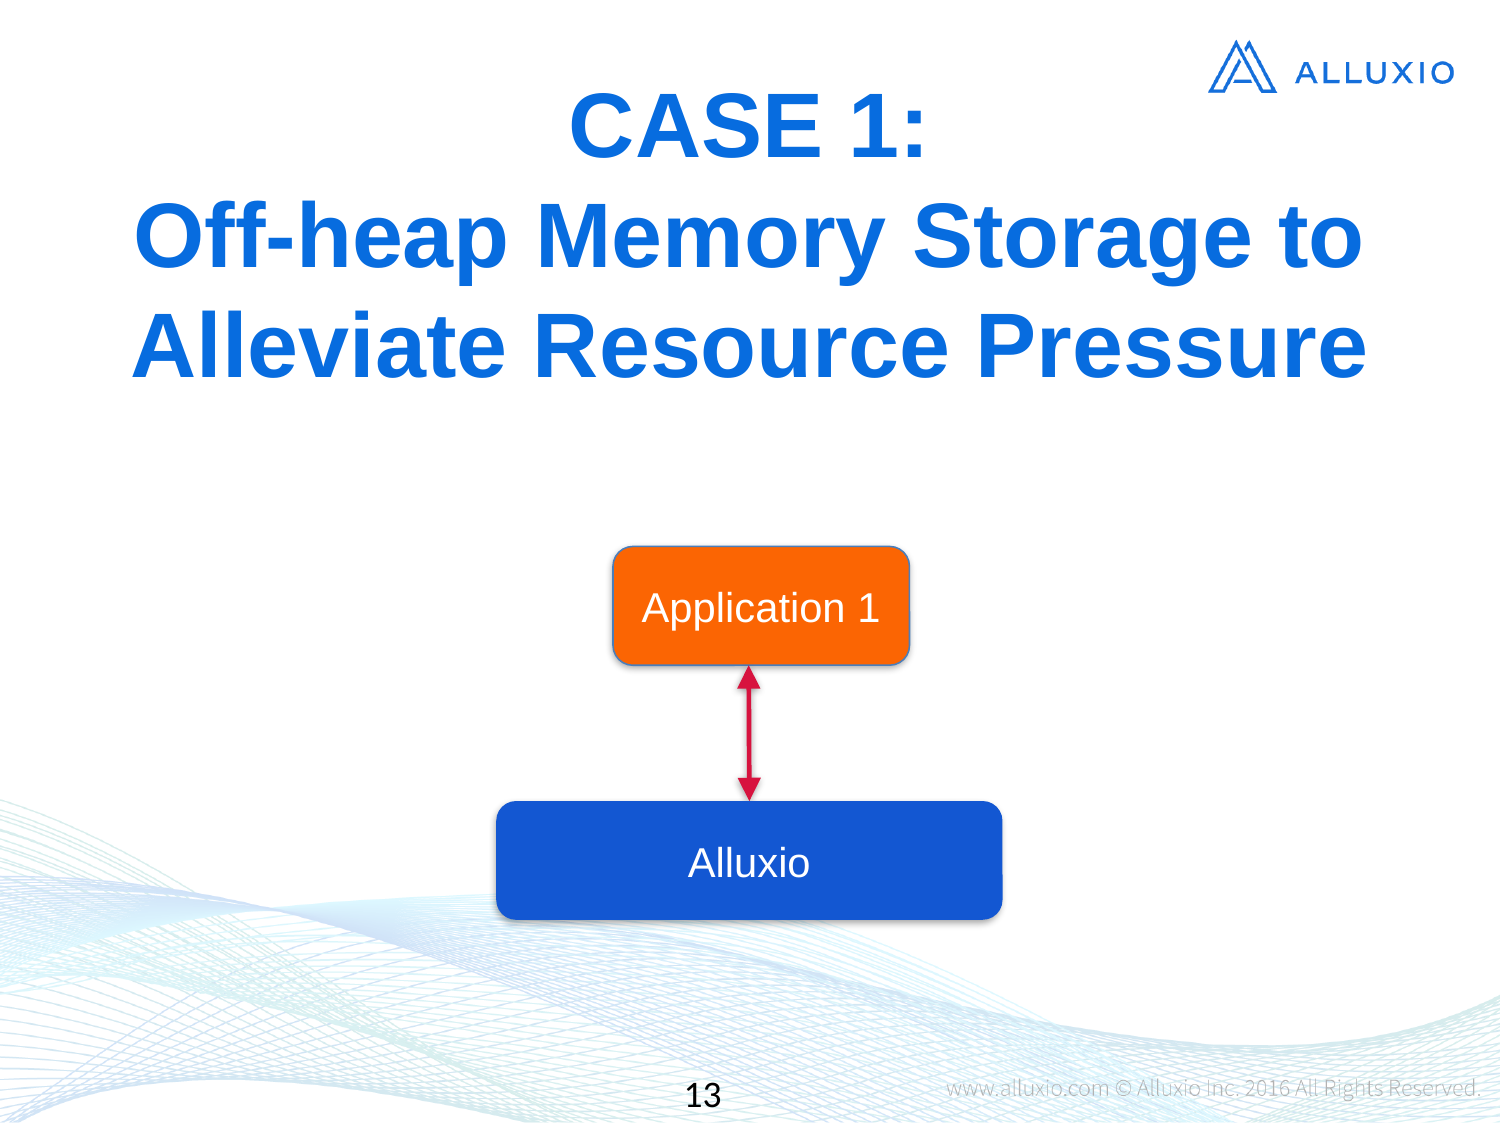

CASE 1:
Off-heap Memory Storage to Alleviate Resource Pressure
Application 1
Alluxio
13